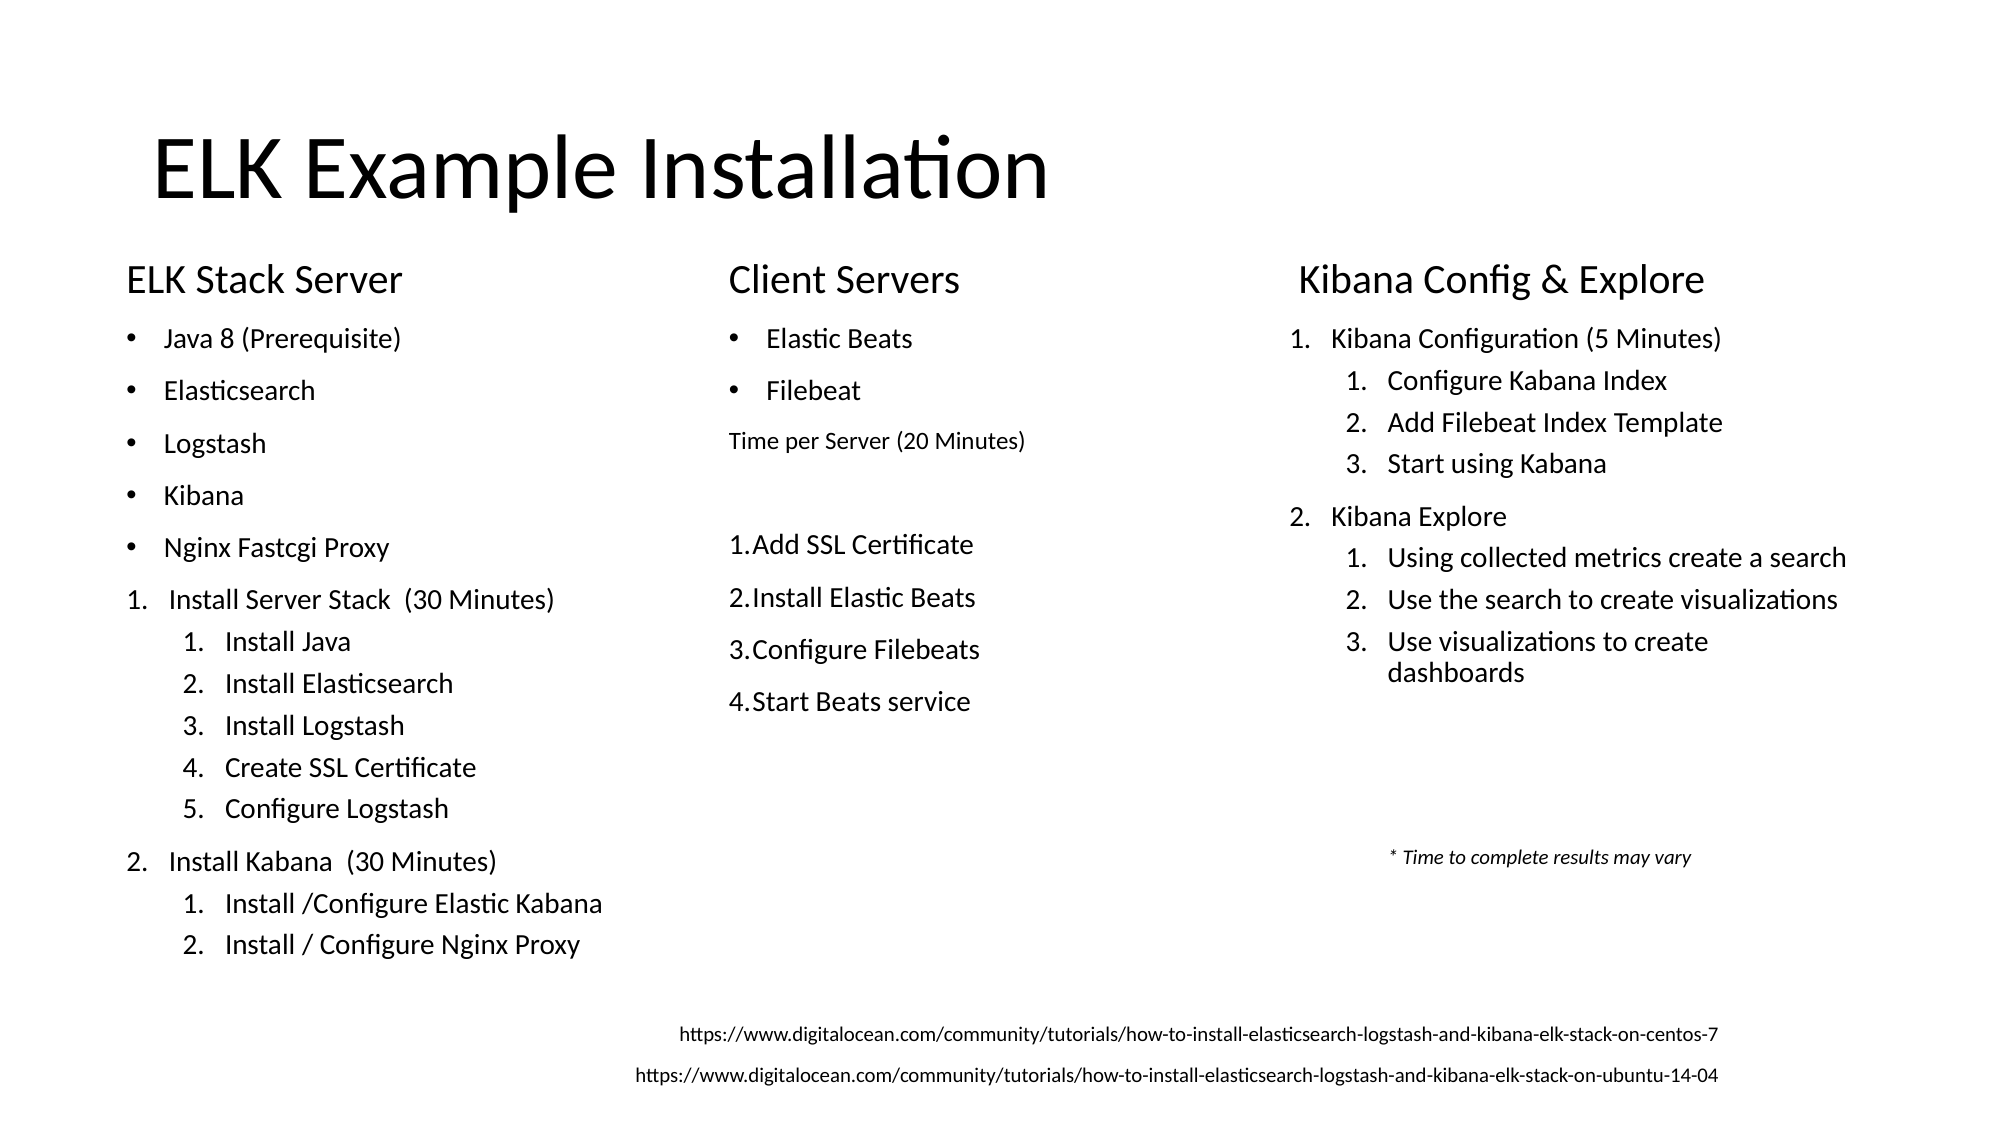

# ELK Example Installation
 Kibana Config & Explore
Kibana Configuration (5 Minutes)
Configure Kabana Index
Add Filebeat Index Template
Start using Kabana
Kibana Explore
Using collected metrics create a search
Use the search to create visualizations
Use visualizations to create dashboards
* Time to complete results may vary

Client Servers
Elastic Beats
Filebeat
Time per Server (20 Minutes)
Add SSL Certificate
Install Elastic Beats
Configure Filebeats
Start Beats service

ELK Stack Server
Java 8 (Prerequisite)
Elasticsearch
Logstash
Kibana
Nginx Fastcgi Proxy
Install Server Stack  (30 Minutes)
Install Java
Install Elasticsearch
Install Logstash
Create SSL Certificate
Configure Logstash
Install Kabana  (30 Minutes)
Install /Configure Elastic Kabana
Install / Configure Nginx Proxy

https://www.digitalocean.com/community/tutorials/how-to-install-elasticsearch-logstash-and-kibana-elk-stack-on-centos-7
https://www.digitalocean.com/community/tutorials/how-to-install-elasticsearch-logstash-and-kibana-elk-stack-on-ubuntu-14-04